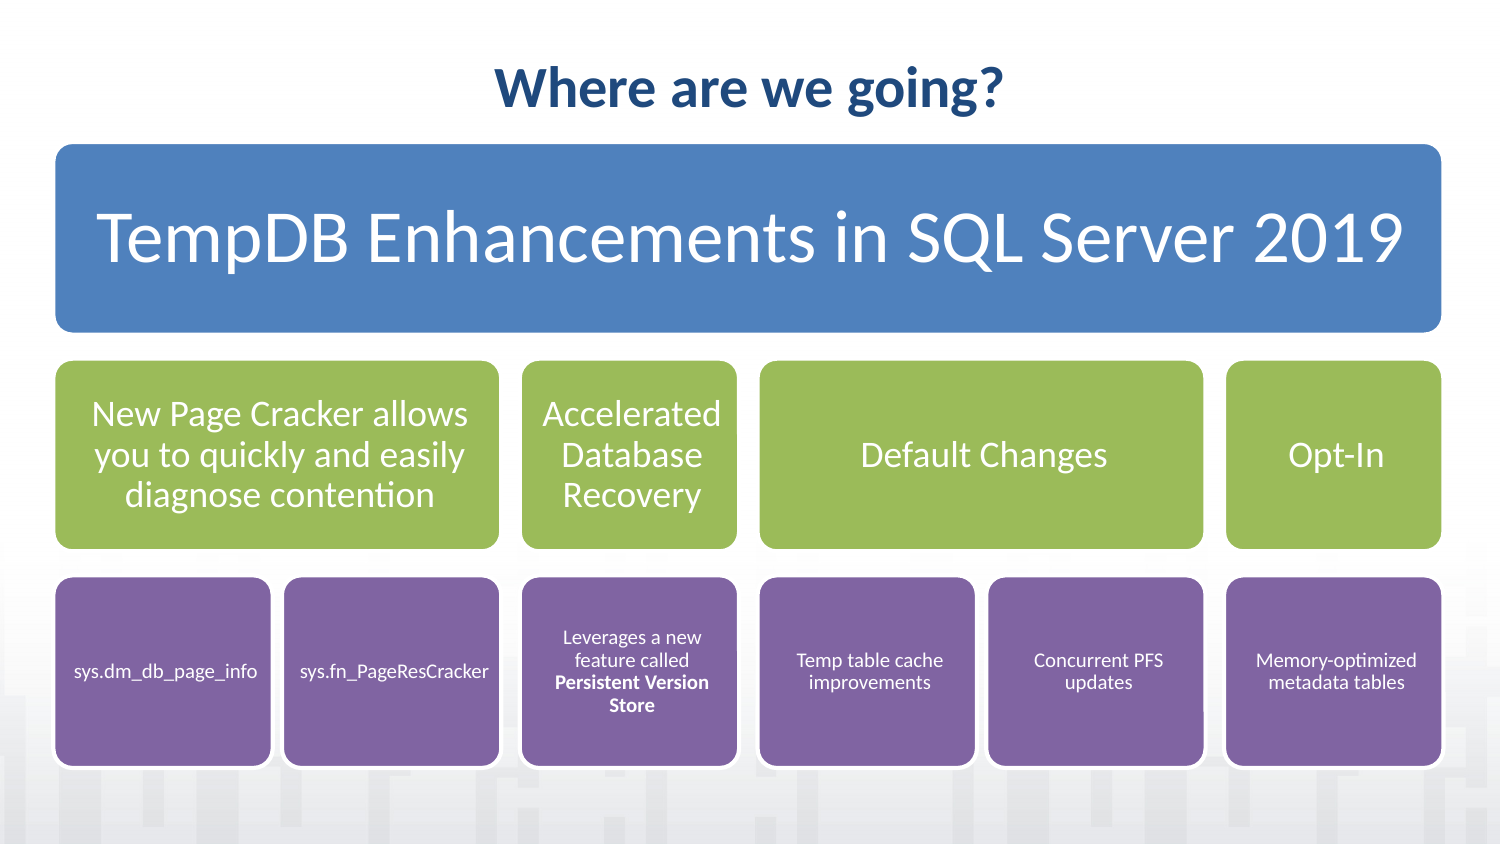

# Where are we going?
TempDB Enhancements in SQL Server 2019
New Page Cracker allows you to quickly and easily diagnose contention
sys.dm_db_page_info
sys.fn_PageResCracker
Accelerated Database Recovery
Leverages a new feature called Persistent Version Store
Default Changes
Temp table cache improvements
Concurrent PFS updates
Opt-In
Memory-optimized metadata tables